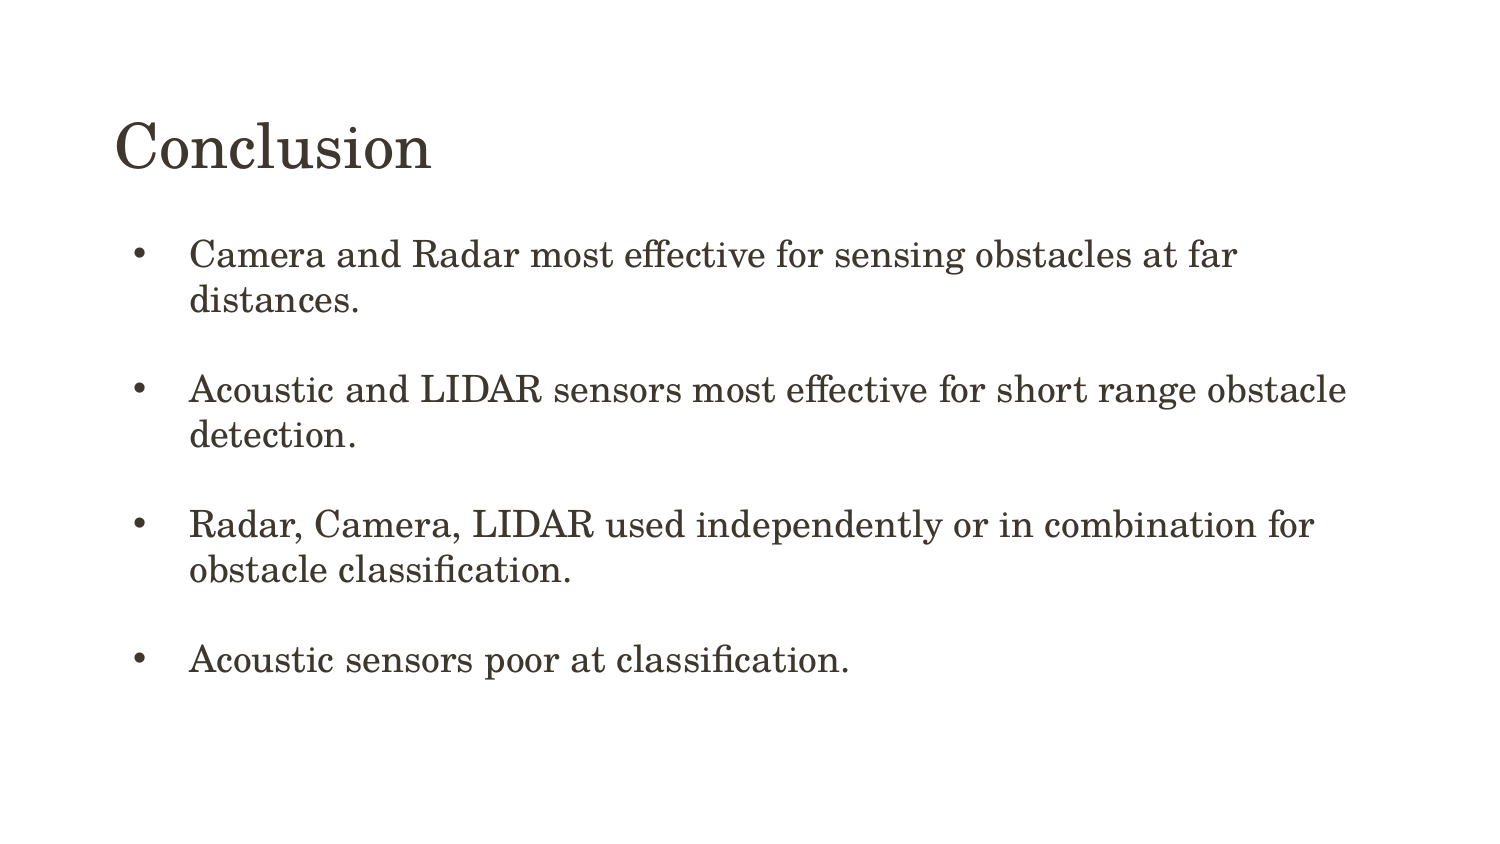

# Conclusion
Camera and Radar most effective for sensing obstacles at far distances.

Acoustic and LIDAR sensors most effective for short range obstacle detection.

Radar, Camera, LIDAR used independently or in combination for obstacle classification.

Acoustic sensors poor at classification.